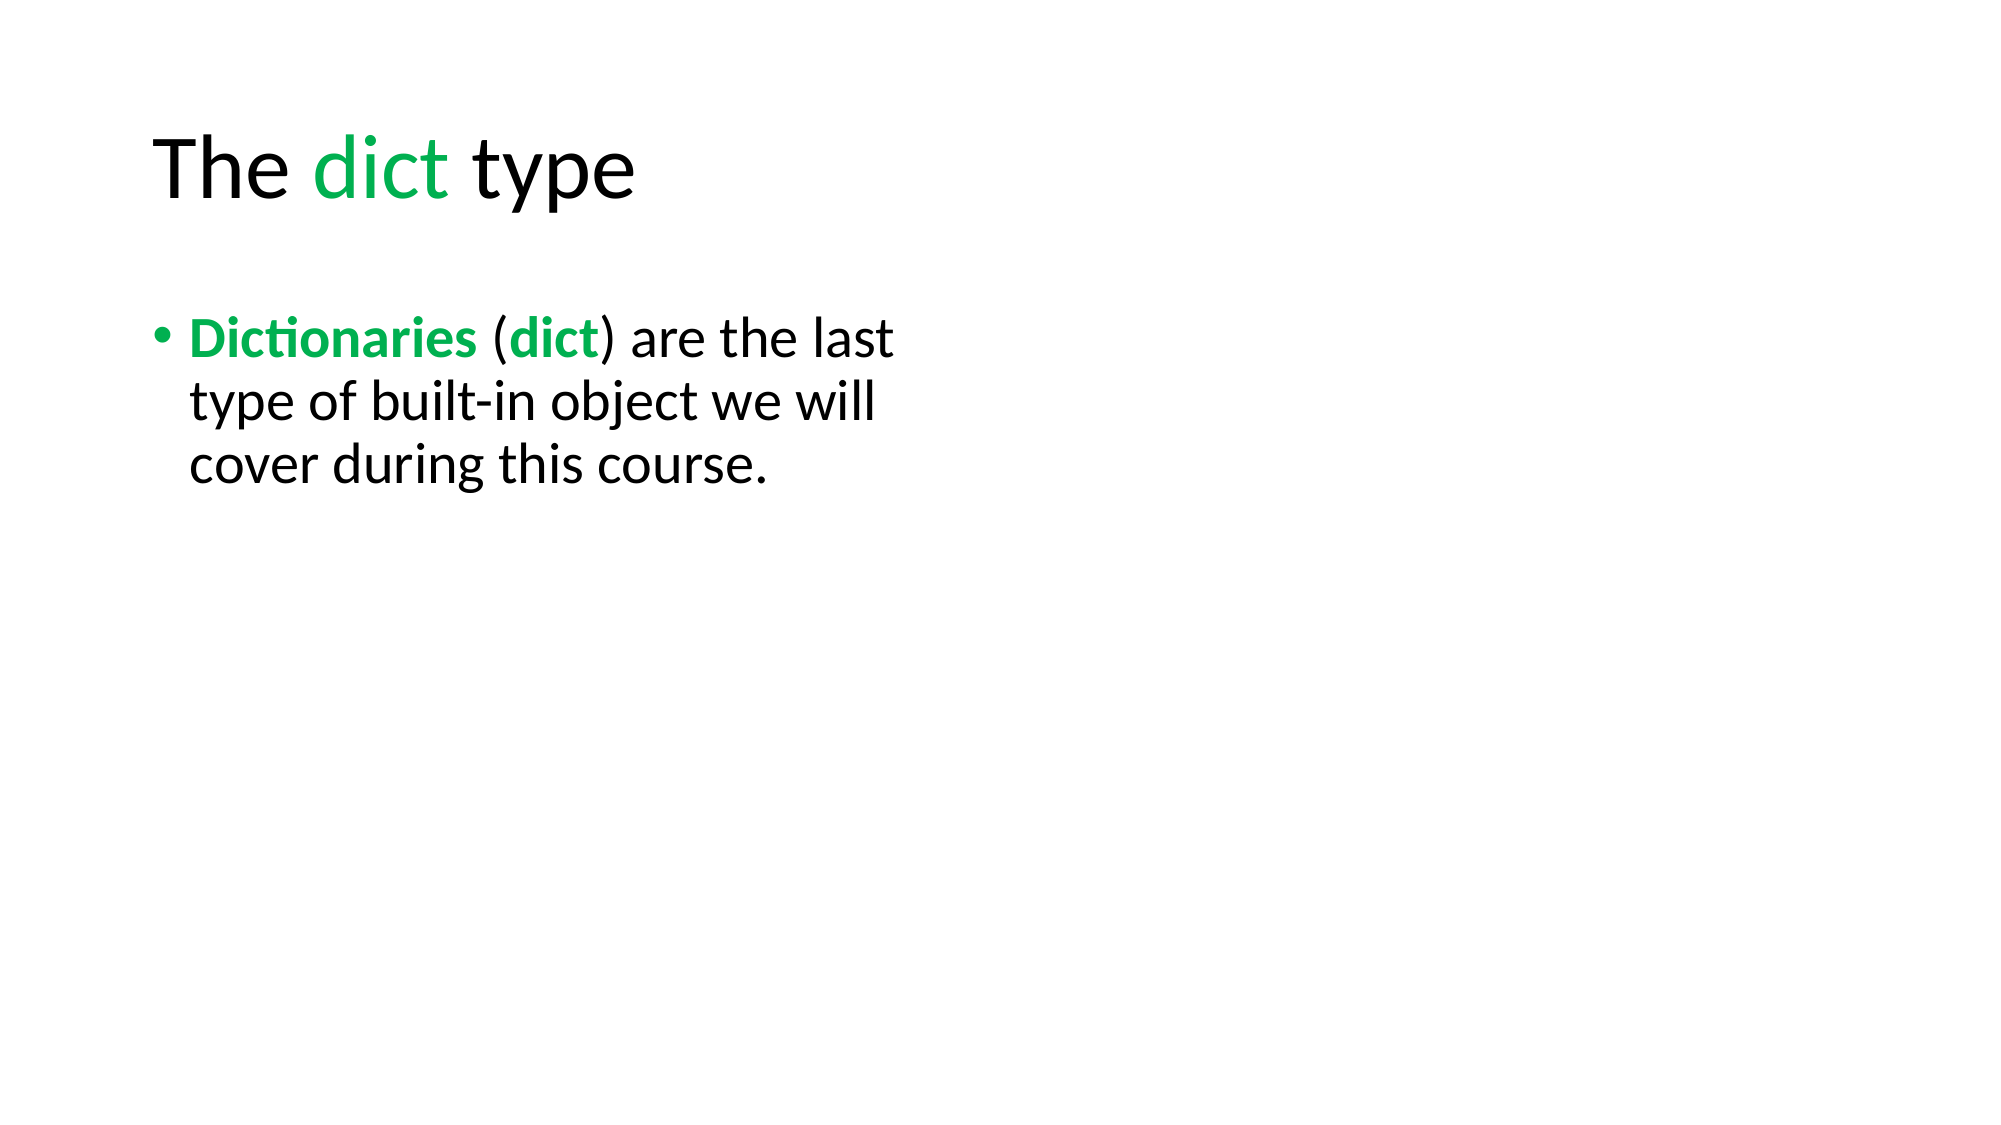

# The dict type
Dictionaries (dict) are the last type of built-in object we will cover during this course.